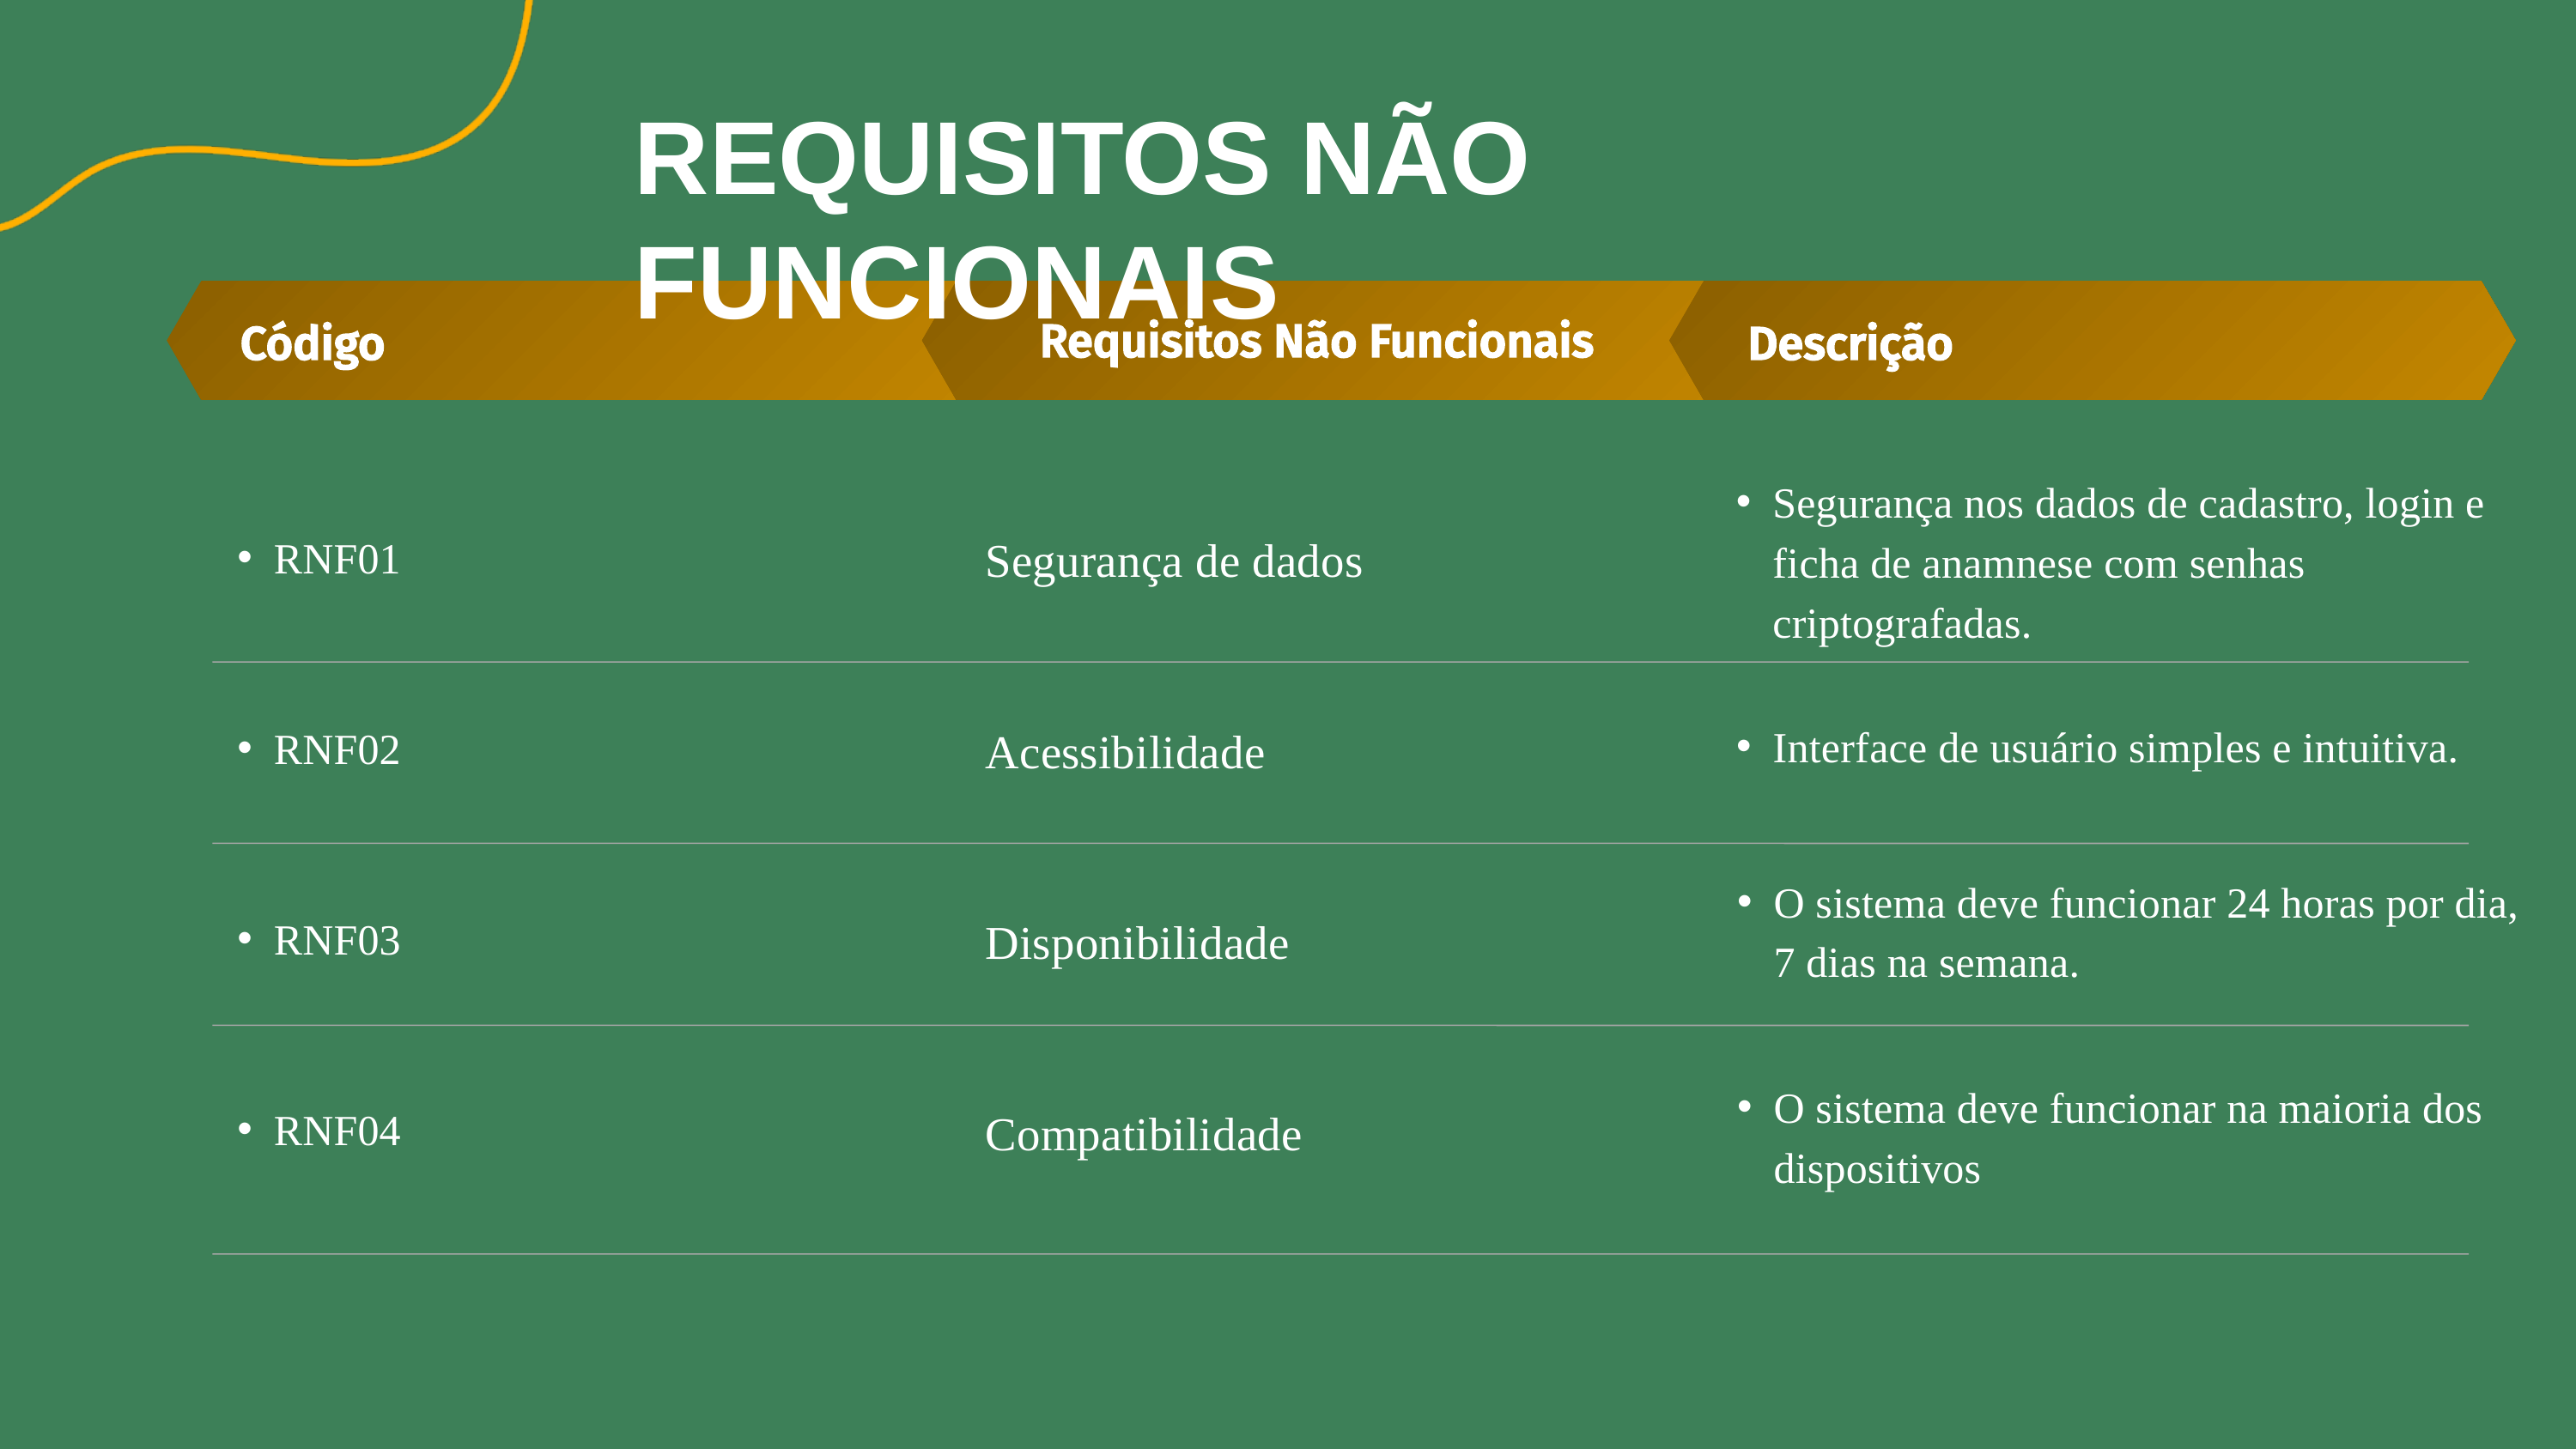

REQUISITOS NÃO FUNCIONAIS

Requisitos Não Funcionais
Código
Descrição
Segurança nos dados de cadastro, login e ficha de anamnese com senhas criptografadas.

Segurança de dados
RNF01

Interface de usuário simples e intuitiva.

Acessibilidade
RNF02

O sistema deve funcionar 24 horas por dia, 7 dias na semana.
Disponibilidade
RNF03

O sistema deve funcionar na maioria dos dispositivos
RNF04
Compatibilidade